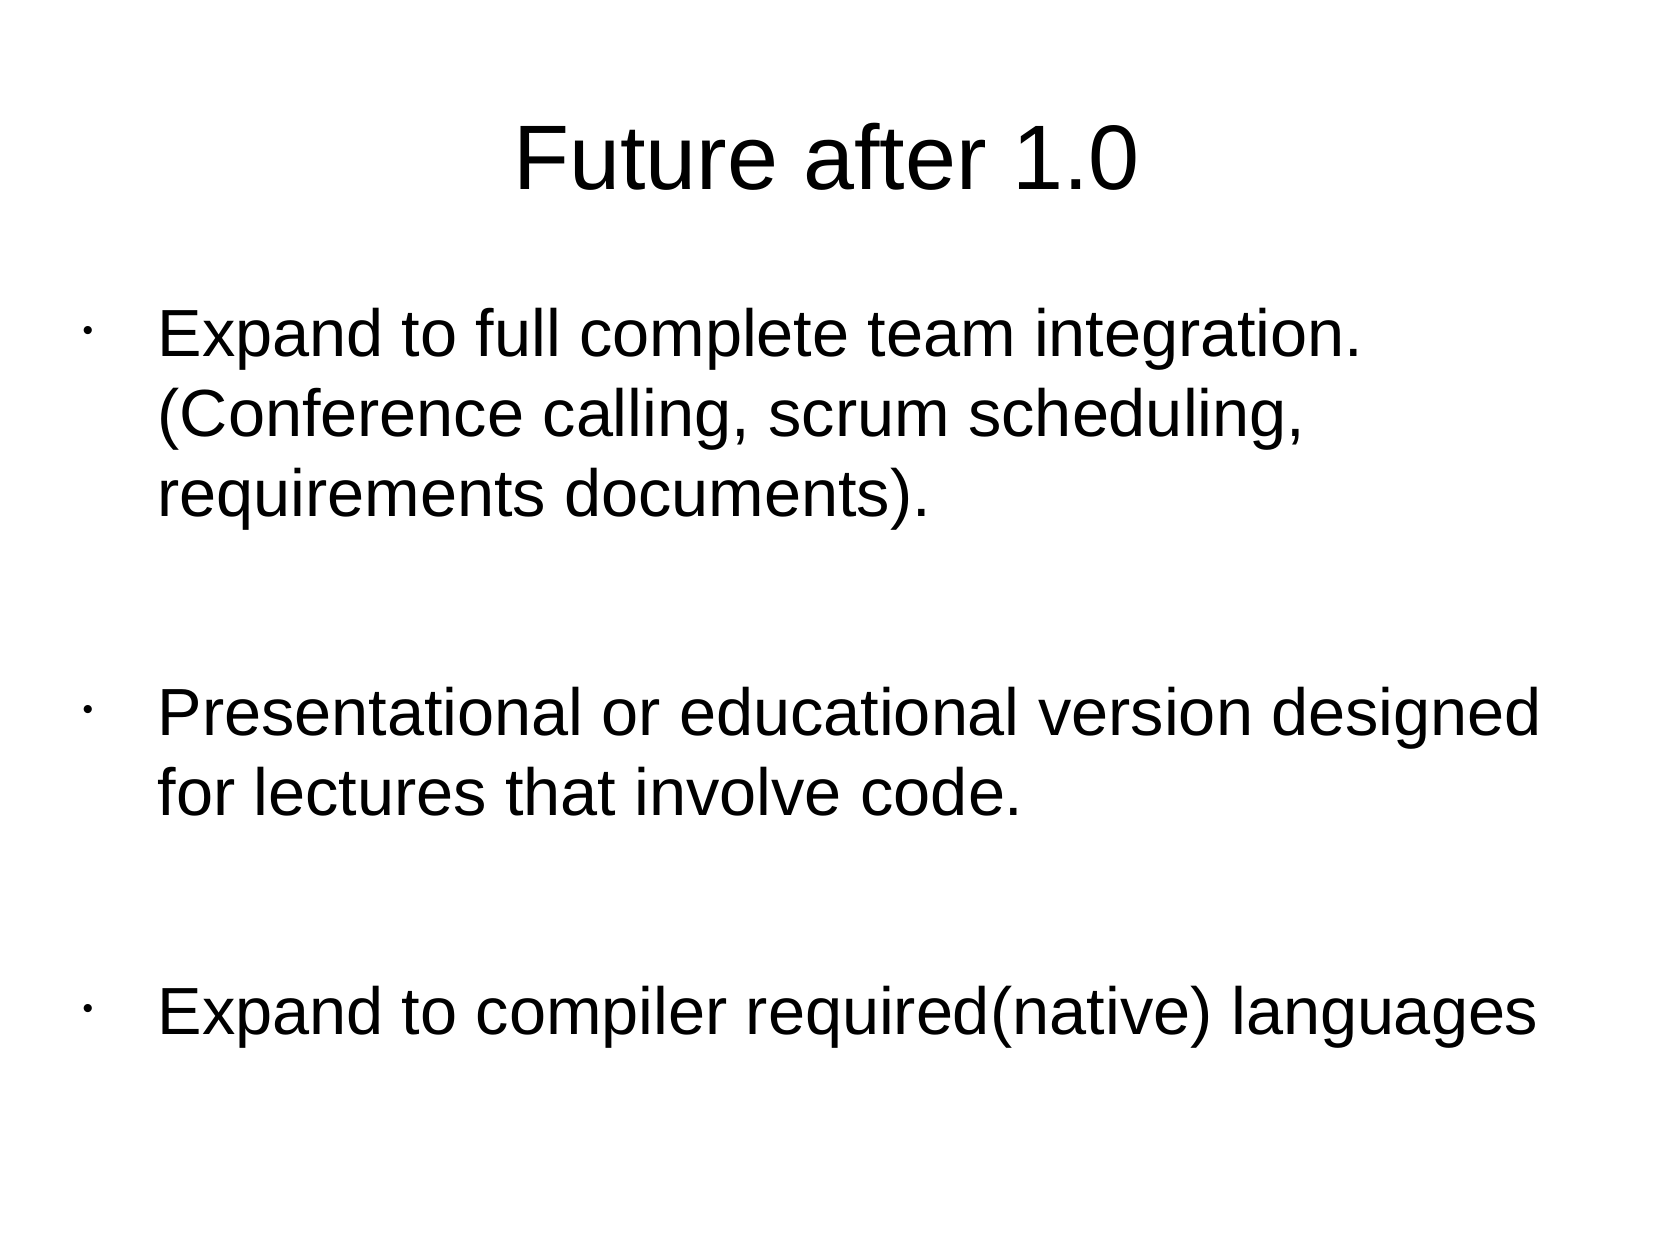

Future after 1.0
Expand to full complete team integration. (Conference calling, scrum scheduling, requirements documents).

Presentational or educational version designed for lectures that involve code.

Expand to compiler required(native) languages